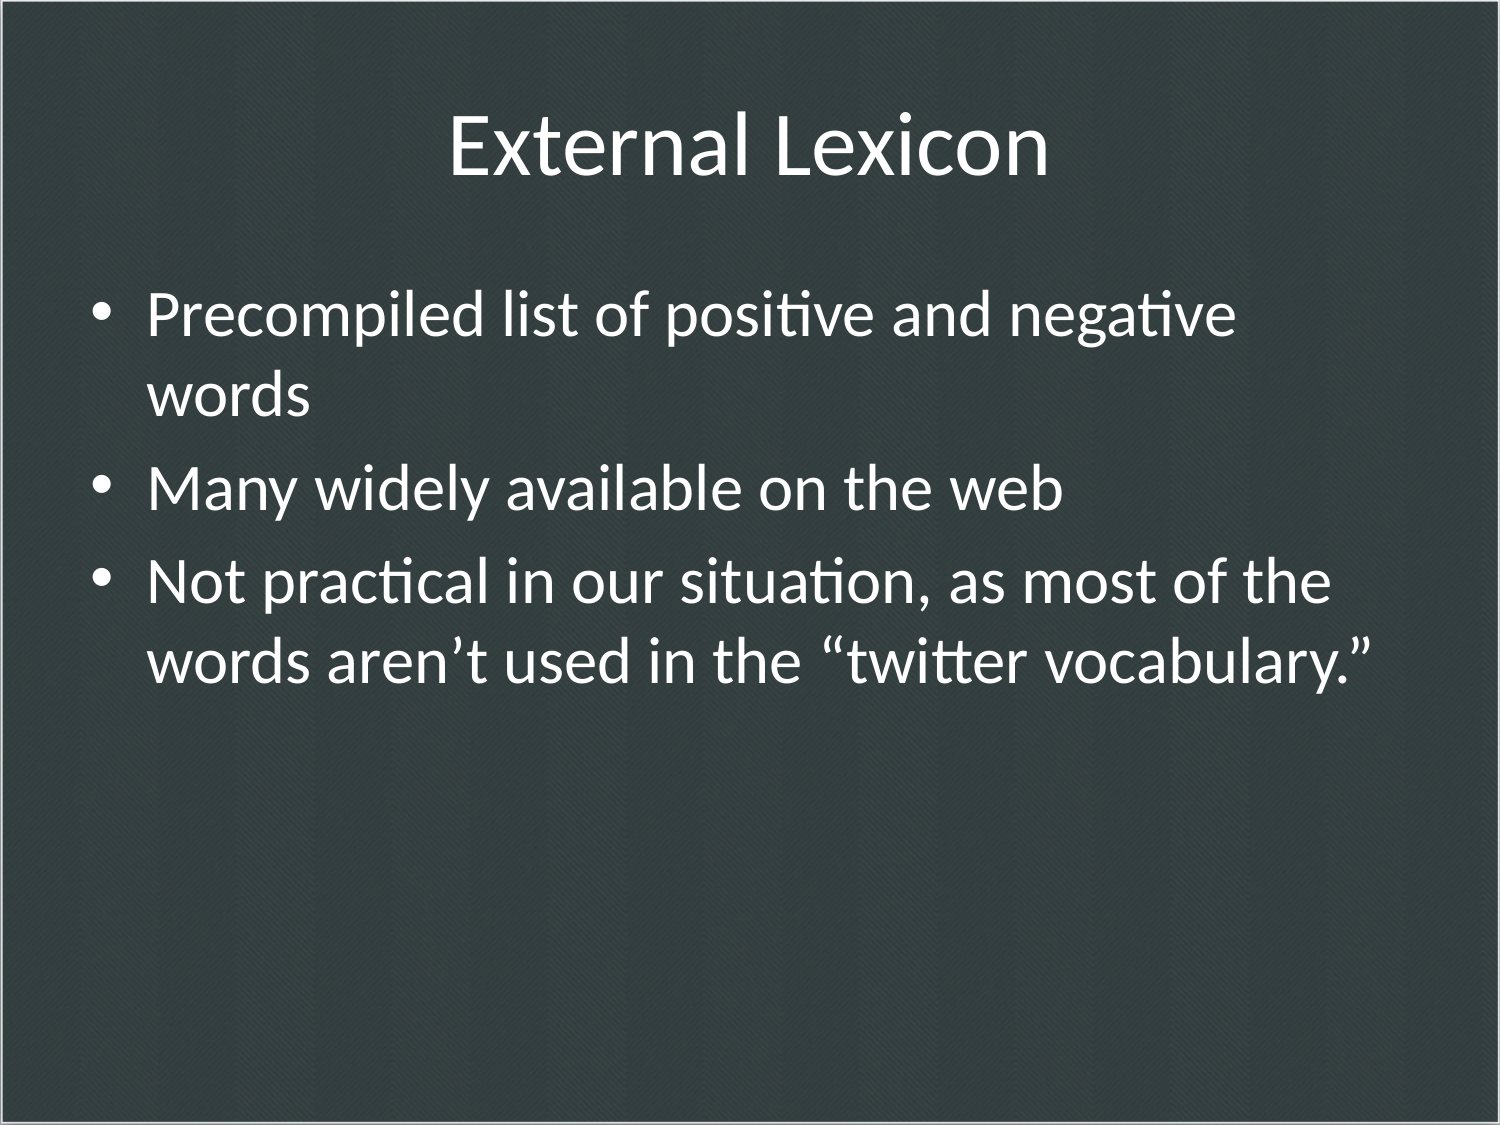

# External Lexicon
Precompiled list of positive and negative words
Many widely available on the web
Not practical in our situation, as most of the words aren’t used in the “twitter vocabulary.”